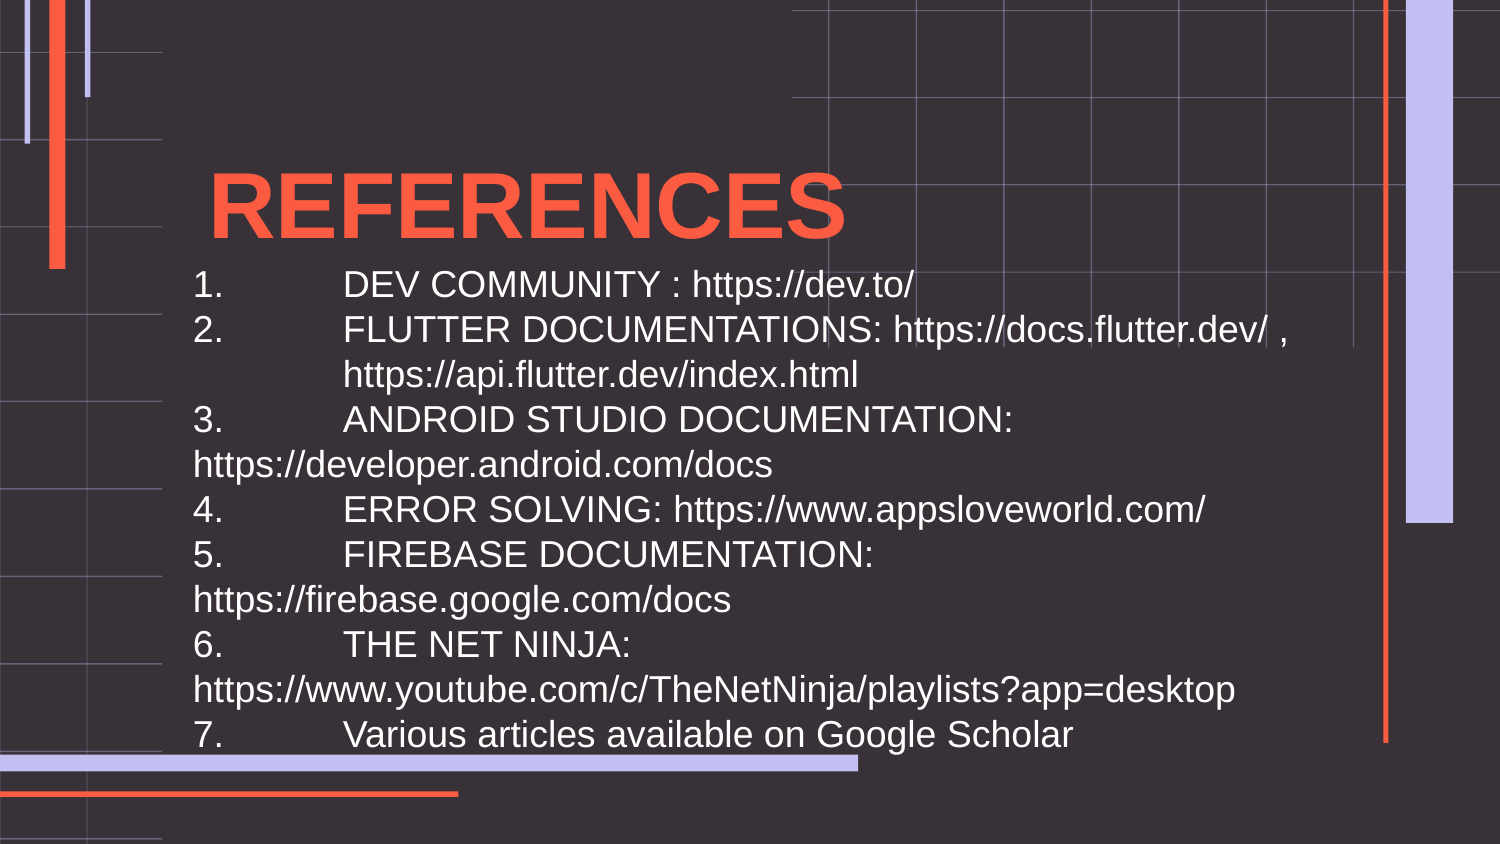

# REFERENCES
1.	DEV COMMUNITY : https://dev.to/
2.	FLUTTER DOCUMENTATIONS: https://docs.flutter.dev/ , 	https://api.flutter.dev/index.html
3.	ANDROID STUDIO DOCUMENTATION: 	https://developer.android.com/docs
4.	ERROR SOLVING: https://www.appsloveworld.com/
5.	FIREBASE DOCUMENTATION: https://firebase.google.com/docs
6.	THE NET NINJA: 	https://www.youtube.com/c/TheNetNinja/playlists?app=desktop
7. 	Various articles available on Google Scholar